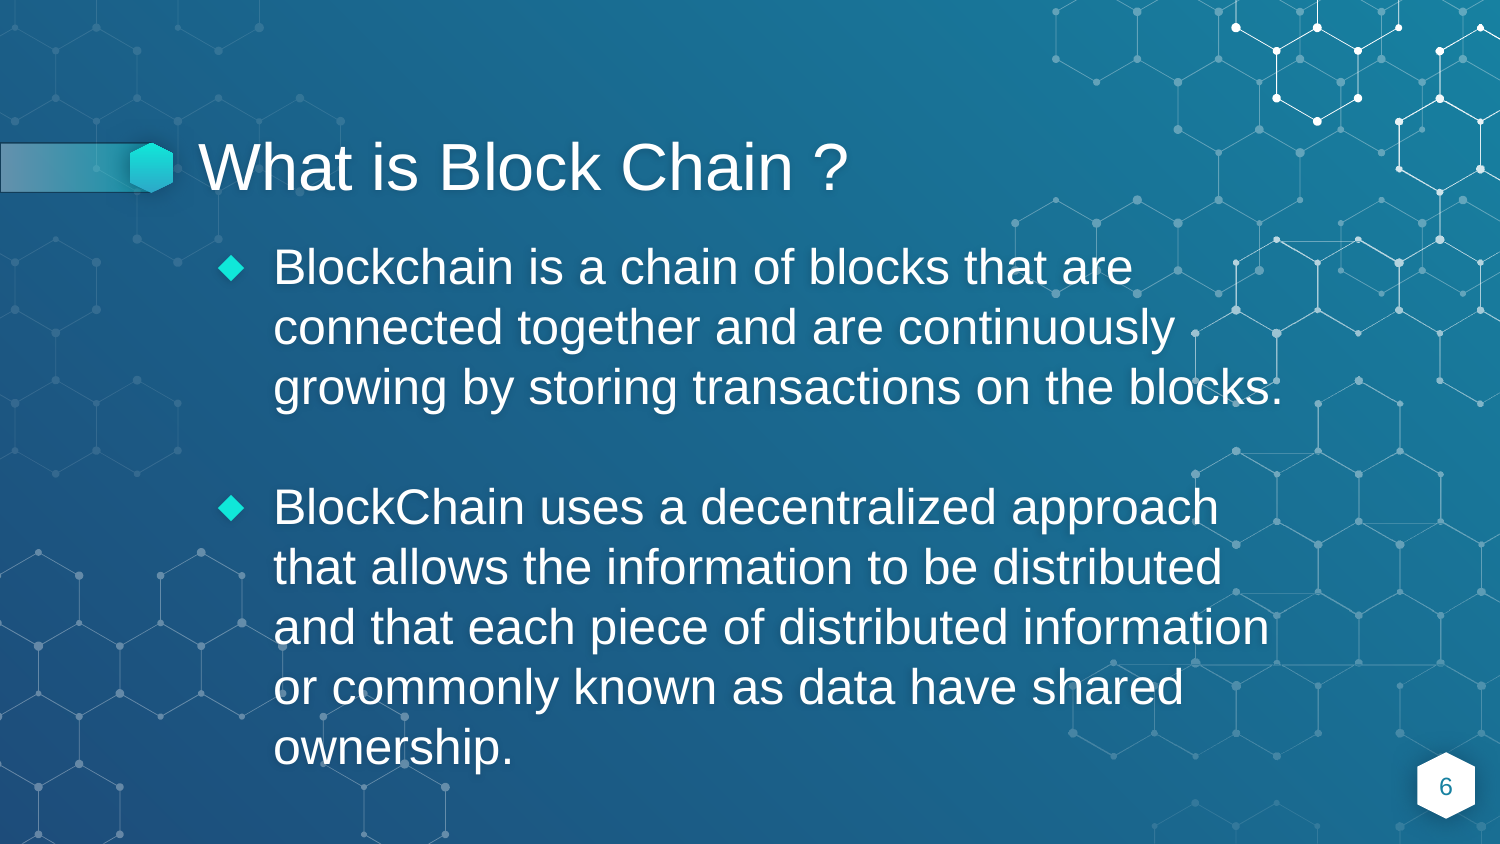

# What is Block Chain ?
Blockchain is a chain of blocks that are connected together and are continuously growing by storing transactions on the blocks.

BlockChain uses a decentralized approach that allows the information to be distributed and that each piece of distributed information or commonly known as data have shared ownership.
6